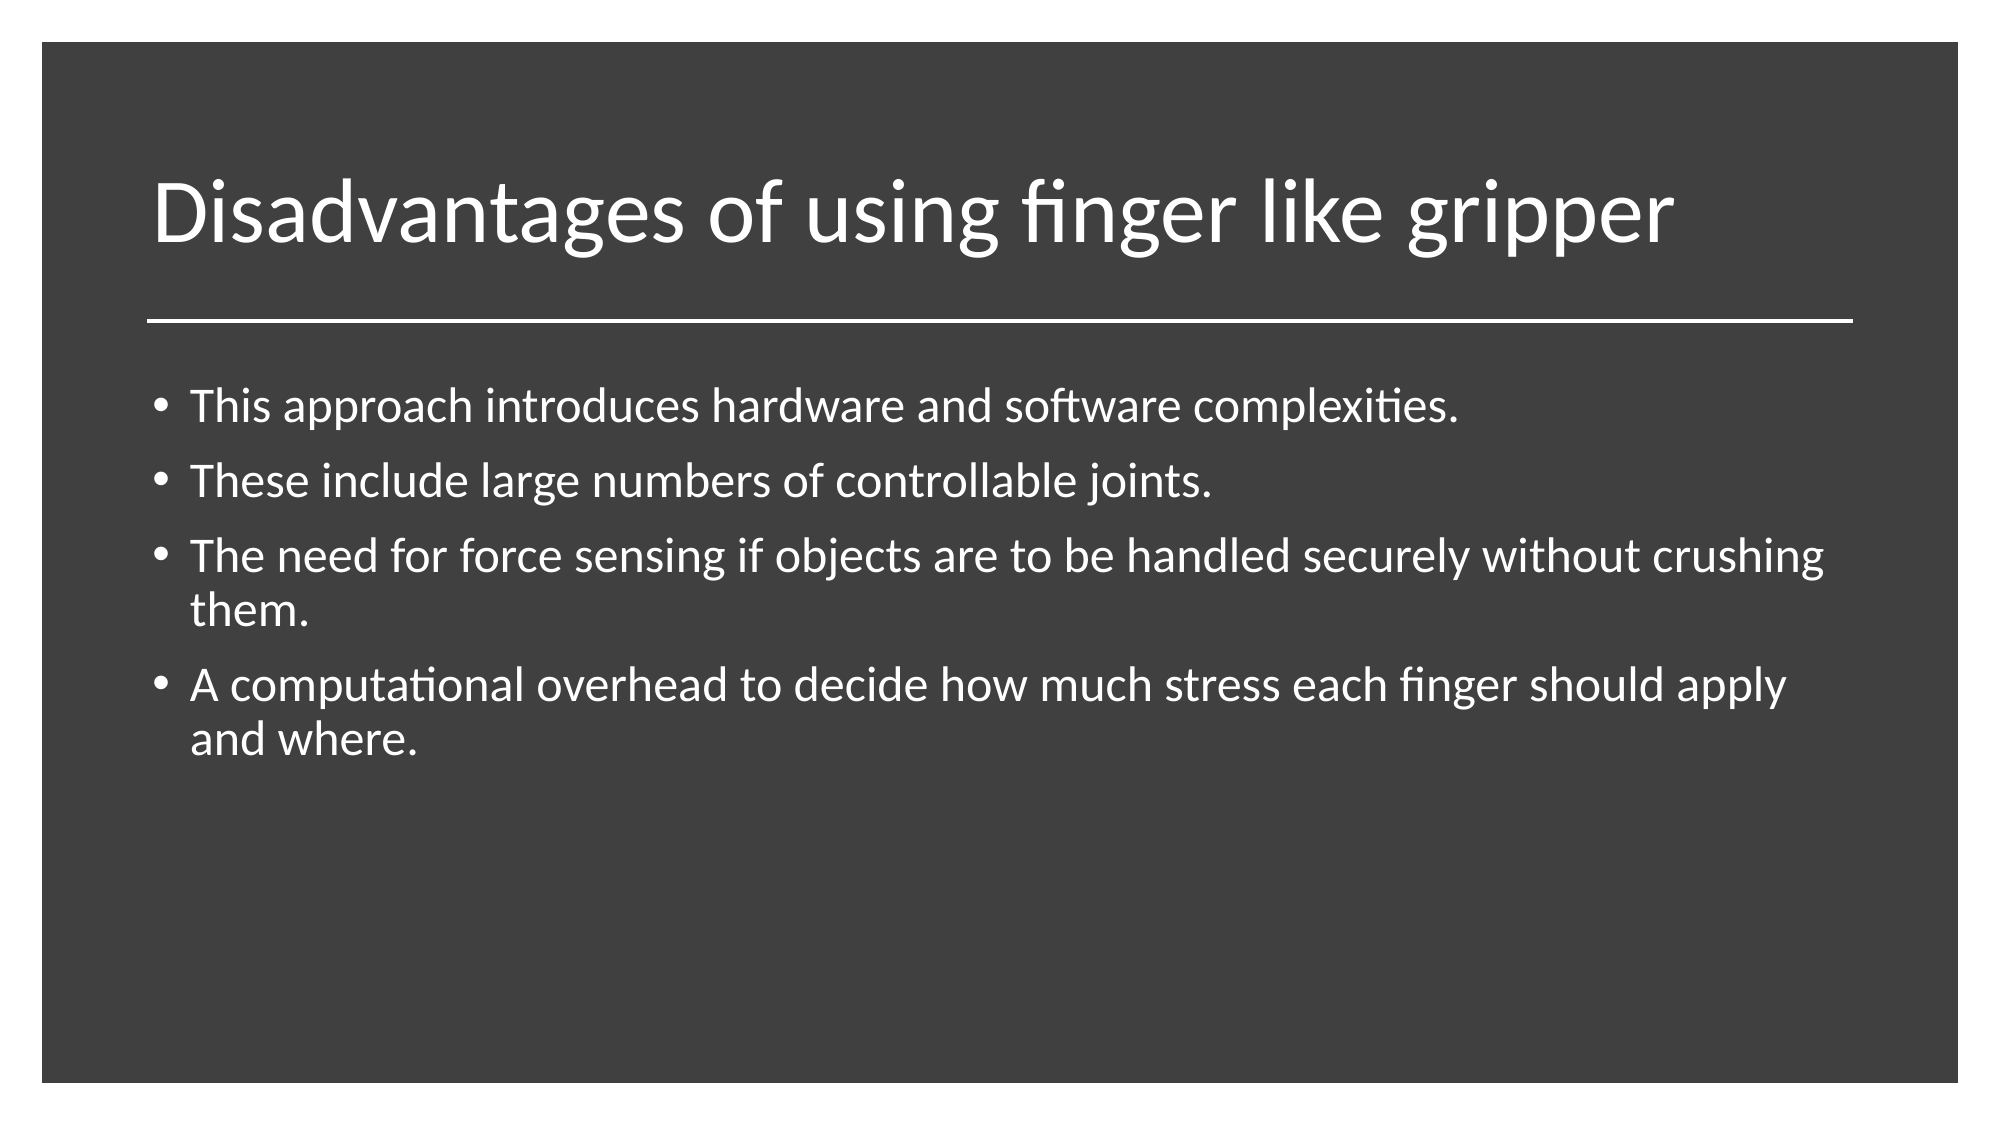

# Disadvantages of using finger like gripper
This approach introduces hardware and software complexities.
These include large numbers of controllable joints.
The need for force sensing if objects are to be handled securely without crushing them.
A computational overhead to decide how much stress each finger should apply and where.